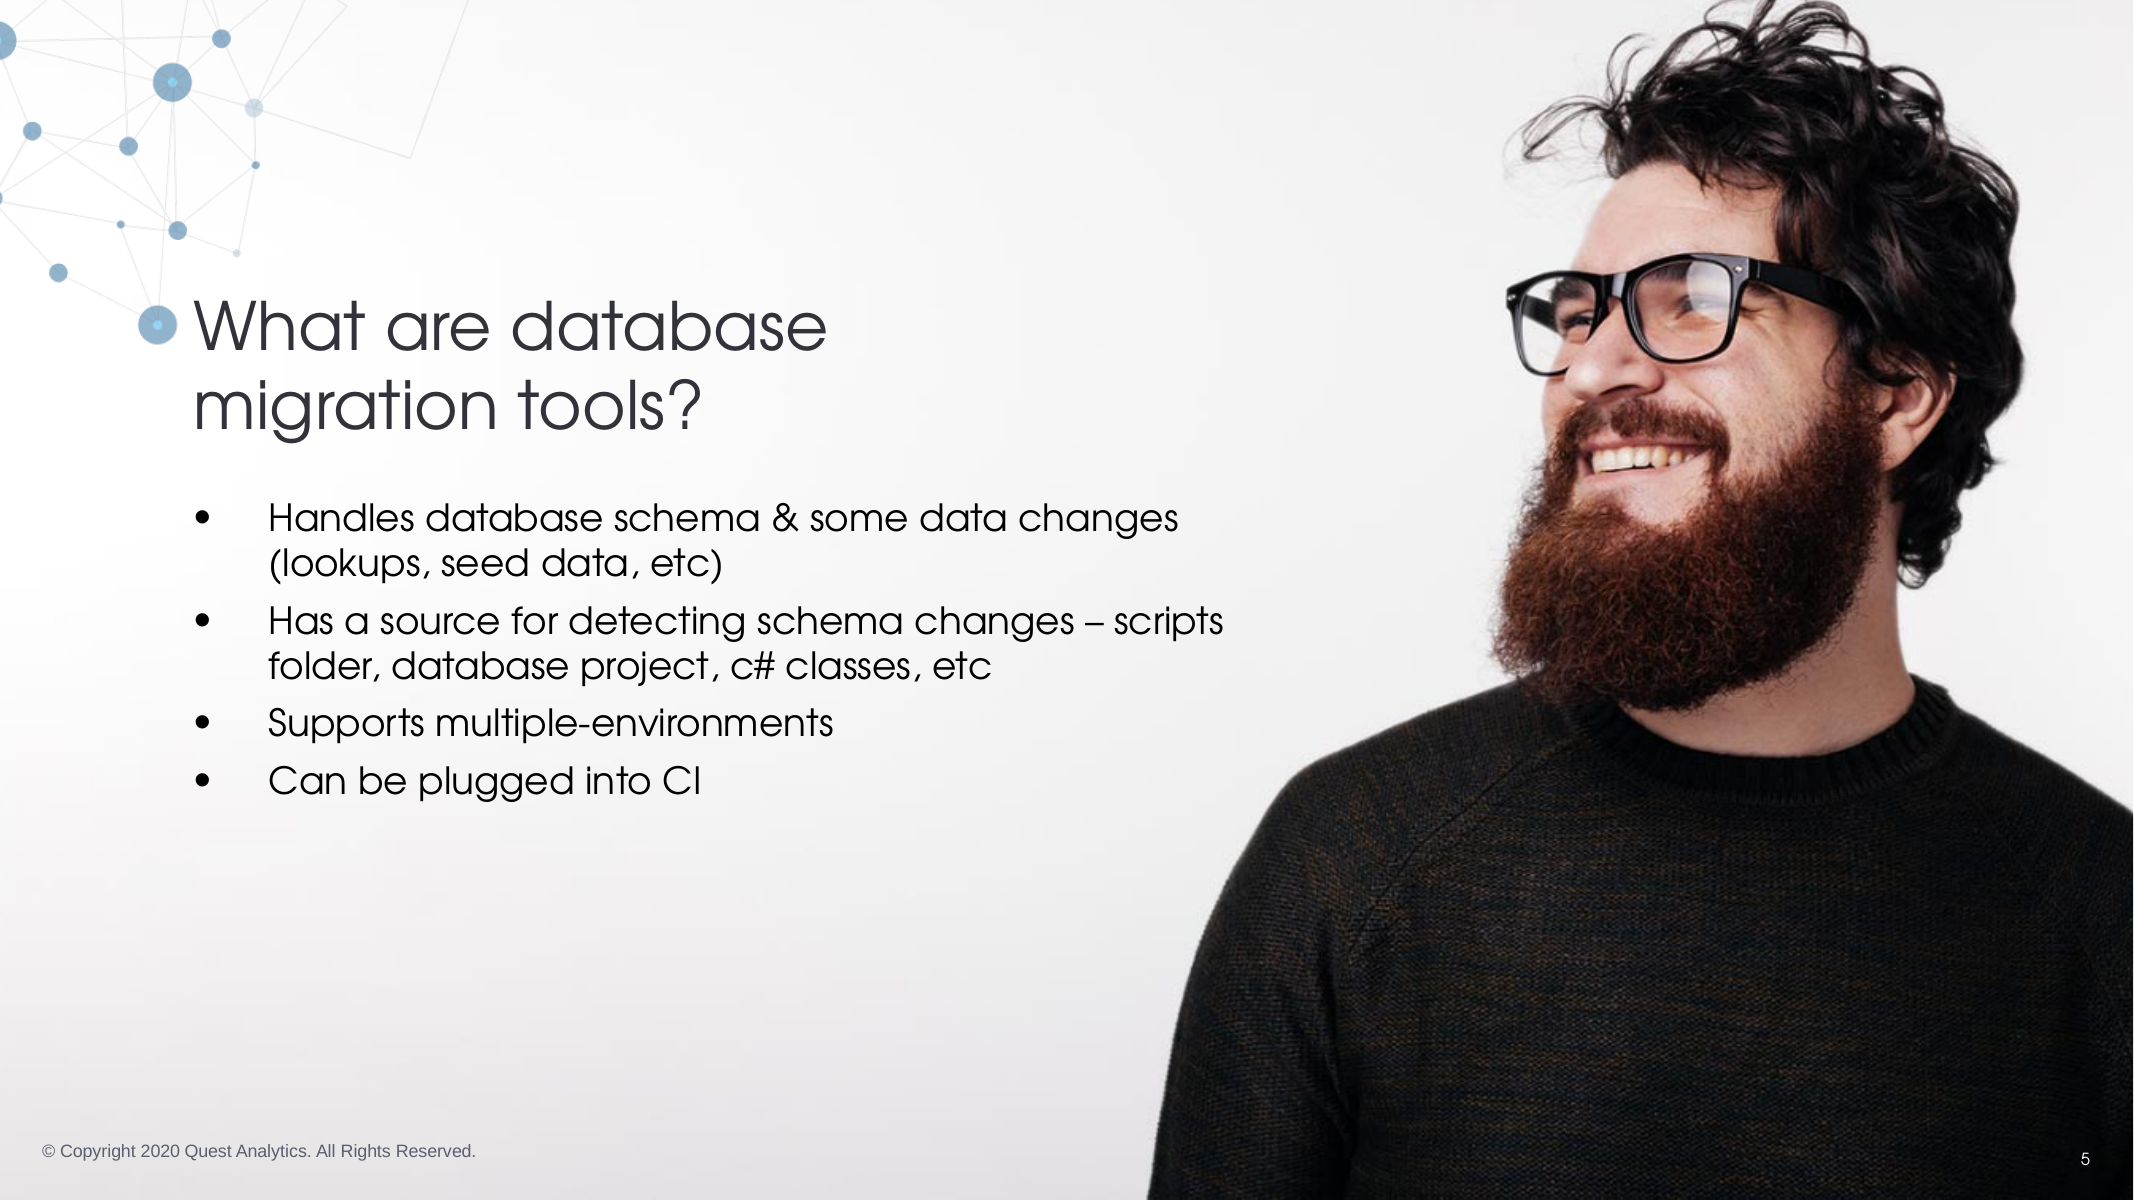

# What are database migration tools?
Handles database schema & some data changes (lookups, seed data, etc)
Has a source for detecting schema changes – scripts folder, database project, c# classes, etc
Supports multiple-environments
Can be plugged into CI